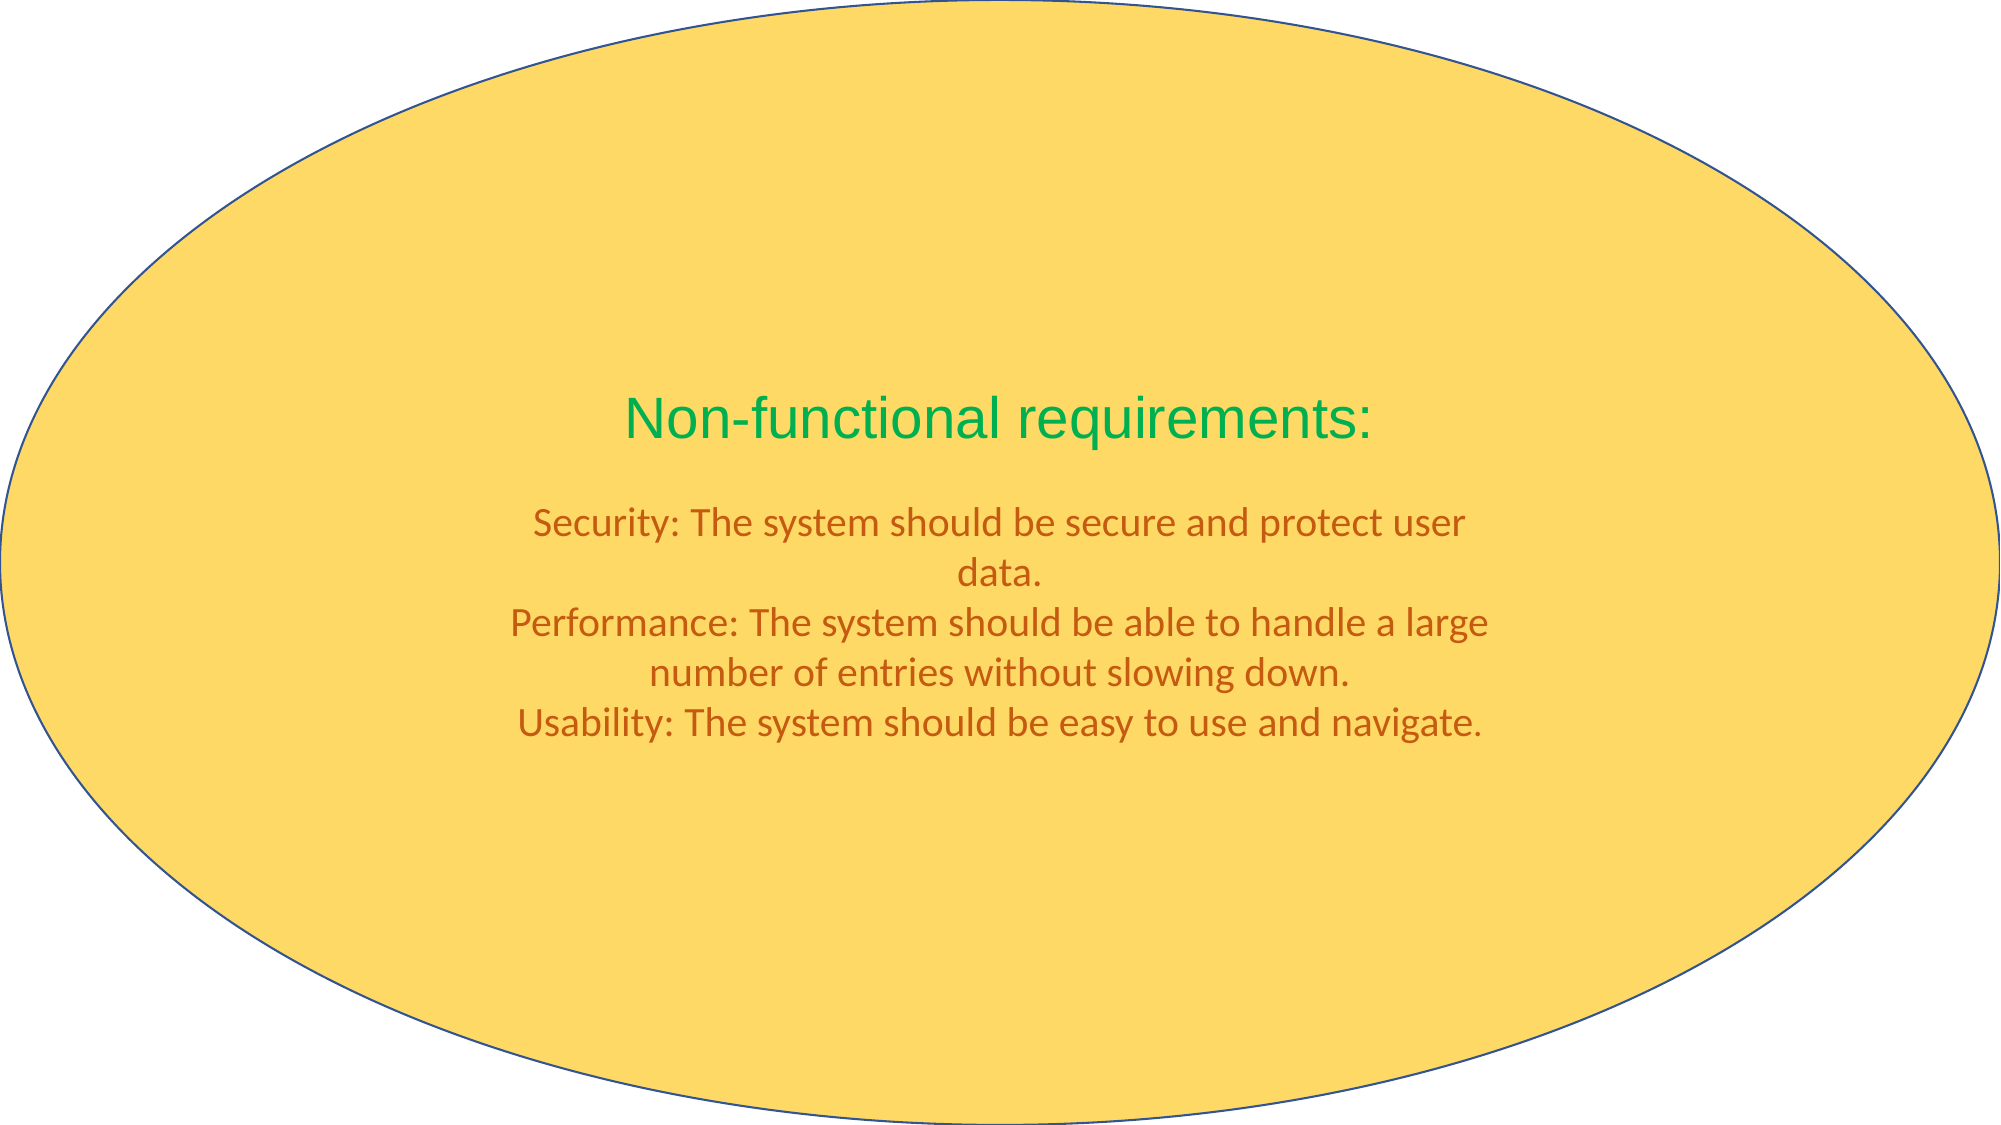

Module1:
Shows output as user can enter from 1-4 as given and user can register themselves in the event.
Non-functional requirements:

Security: The system should be secure and protect user data.
Performance: The system should be able to handle a large number of entries without slowing down.
Usability: The system should be easy to use and navigate.